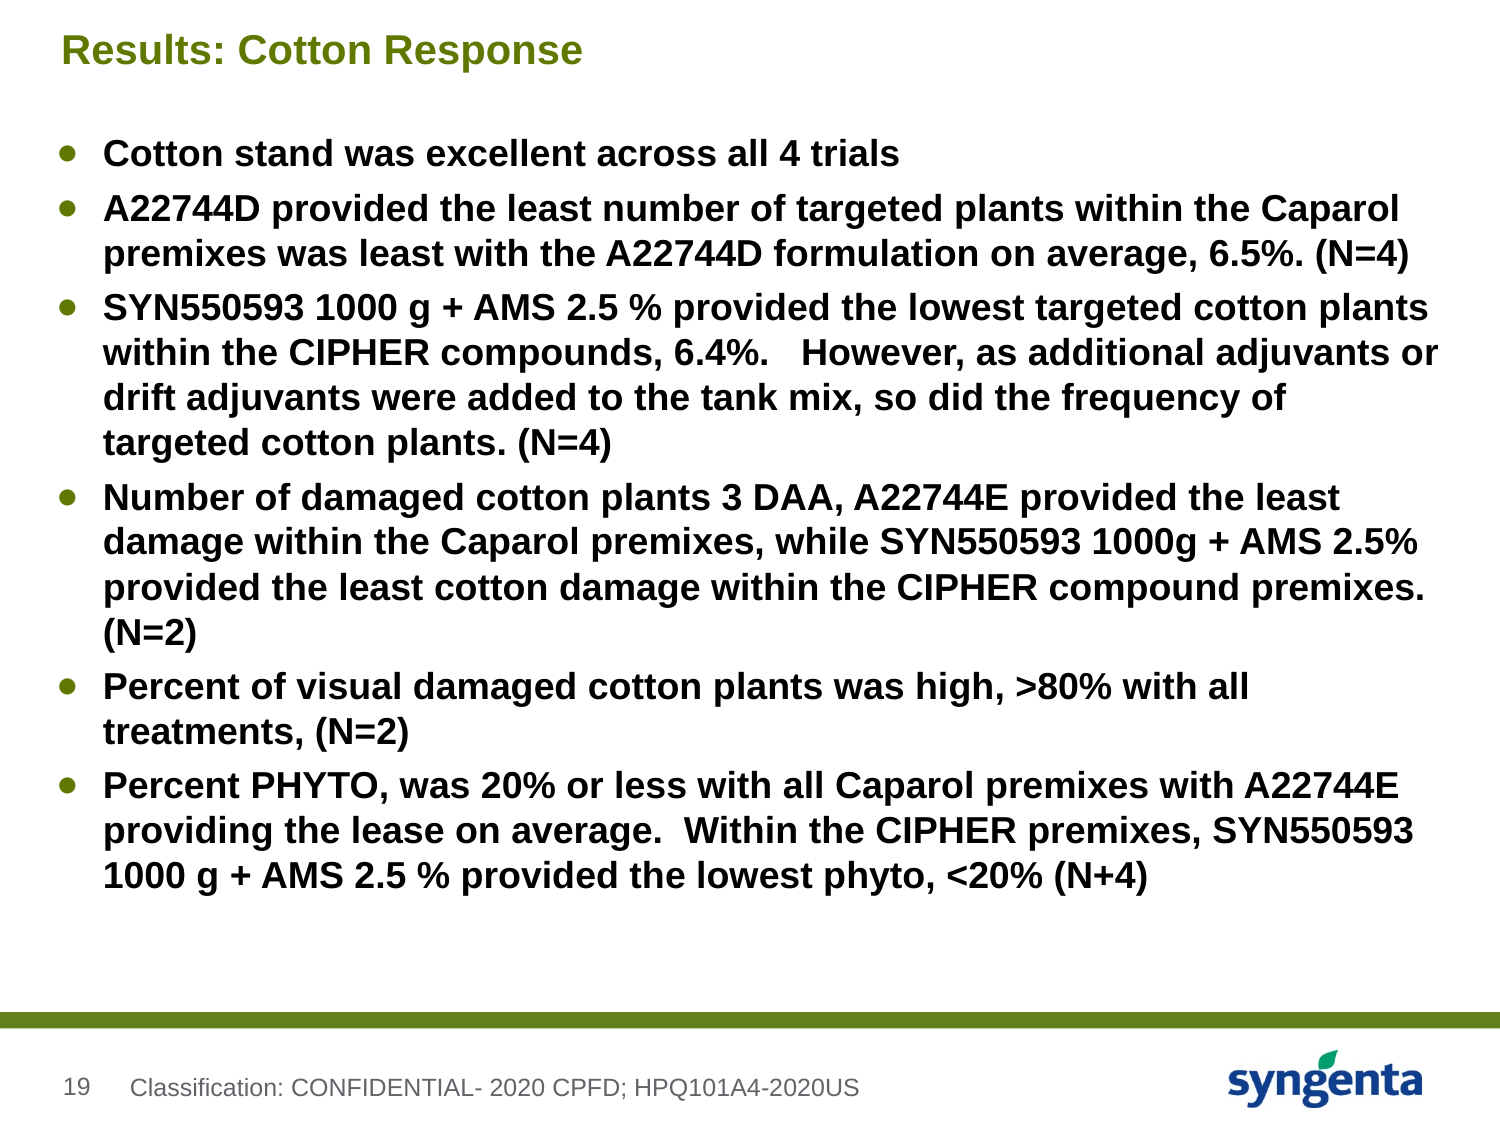

# Results: Cotton Response

Cotton stand was excellent across all 4 trials
A22744D provided the least number of targeted plants within the Caparol premixes was least with the A22744D formulation on average, 6.5%. (N=4)
SYN550593 1000 g + AMS 2.5 % provided the lowest targeted cotton plants within the CIPHER compounds, 6.4%.   However, as additional adjuvants or drift adjuvants were added to the tank mix, so did the frequency of targeted cotton plants. (N=4)
Number of damaged cotton plants 3 DAA, A22744E provided the least damage within the Caparol premixes, while SYN550593 1000g + AMS 2.5% provided the least cotton damage within the CIPHER compound premixes. (N=2)
Percent of visual damaged cotton plants was high, >80% with all treatments, (N=2)
Percent PHYTO, was 20% or less with all Caparol premixes with A22744E providing the lease on average.  Within the CIPHER premixes, SYN550593 1000 g + AMS 2.5 % provided the lowest phyto, <20% (N+4)
Classification: CONFIDENTIAL- 2020 CPFD; HPQ101A4-2020US